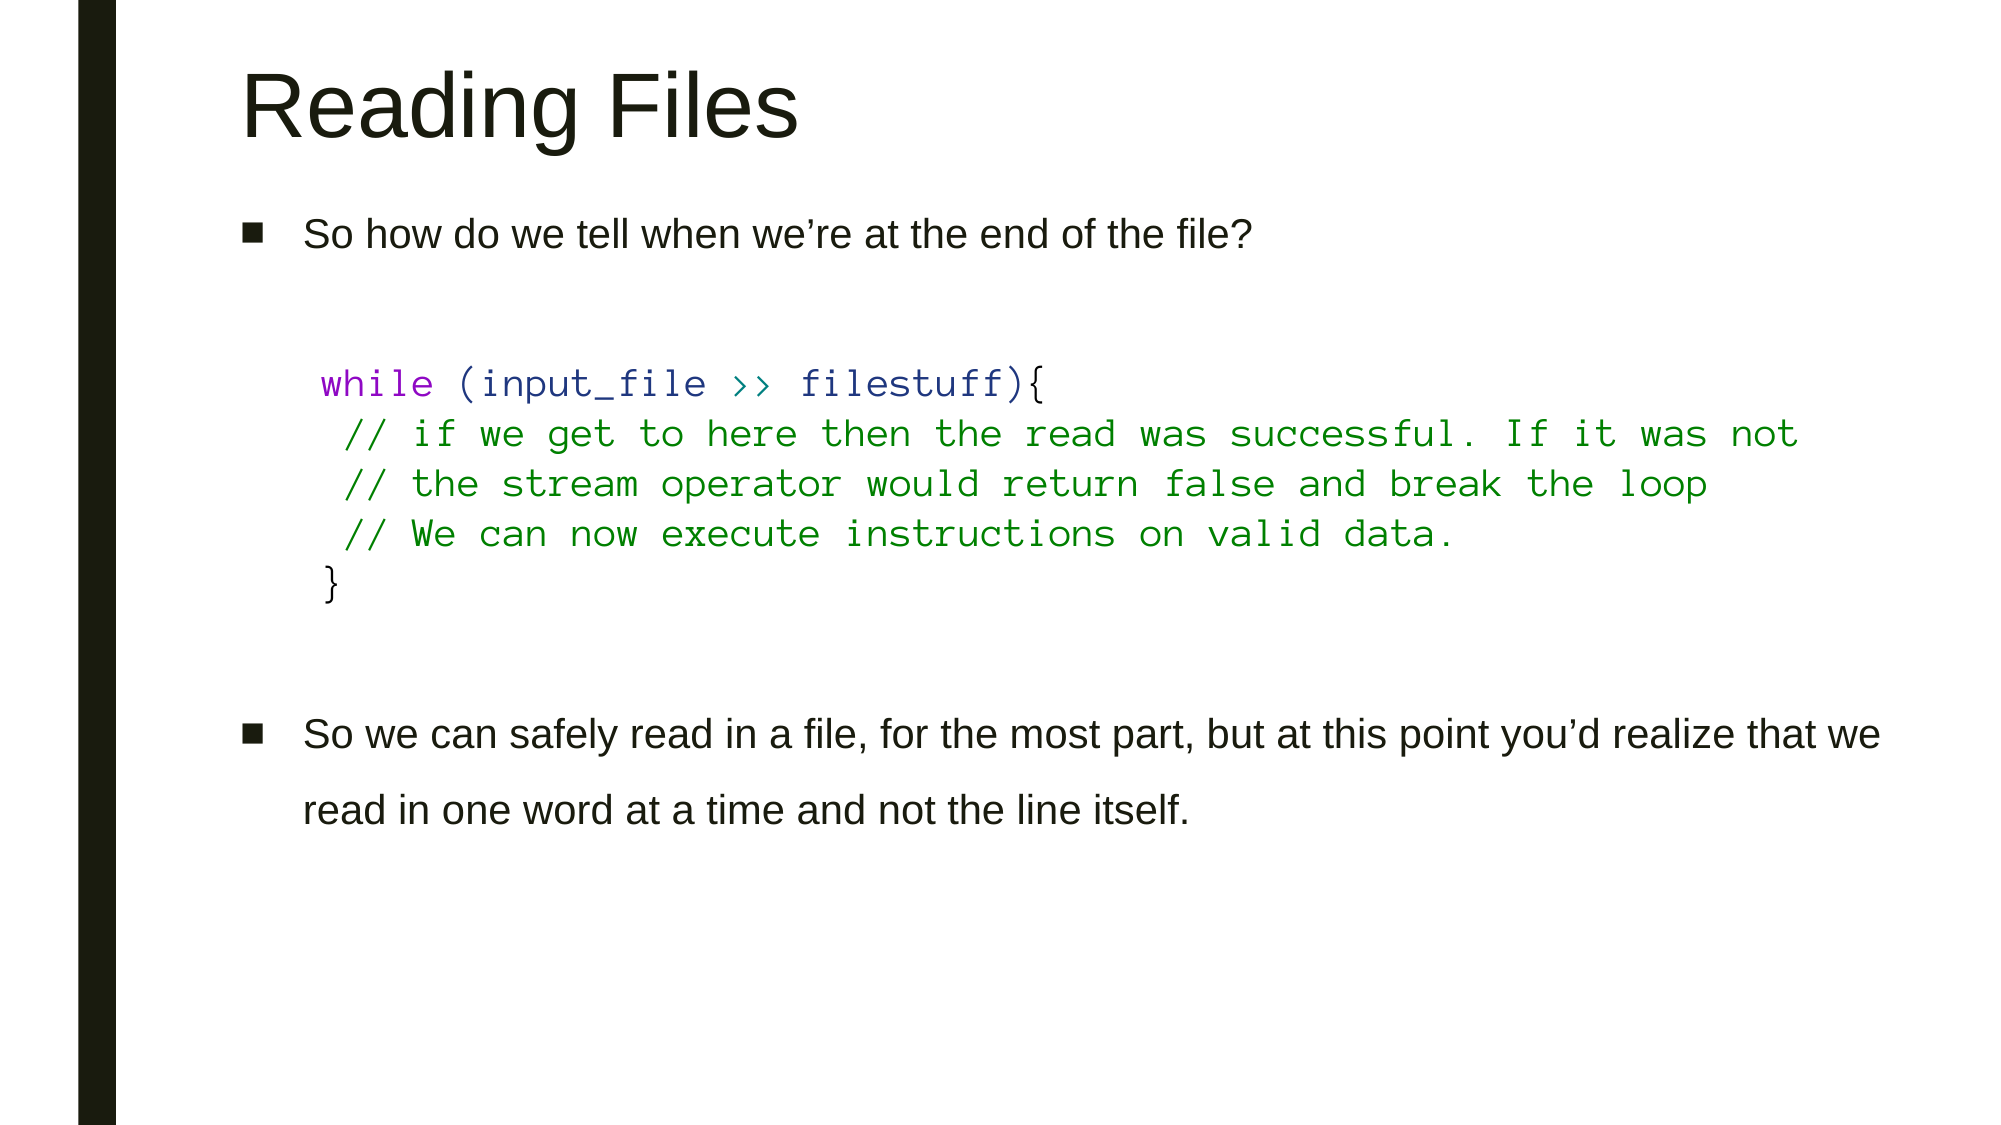

# Reading Files
So how do we tell when we’re at the end of the file?

So we can safely read in a file, for the most part, but at this point you’d realize that we read in one word at a time and not the line itself.
while (input_file >> filestuff){
 // if we get to here then the read was successful. If it was not
 // the stream operator would return false and break the loop
 // We can now execute instructions on valid data.
}